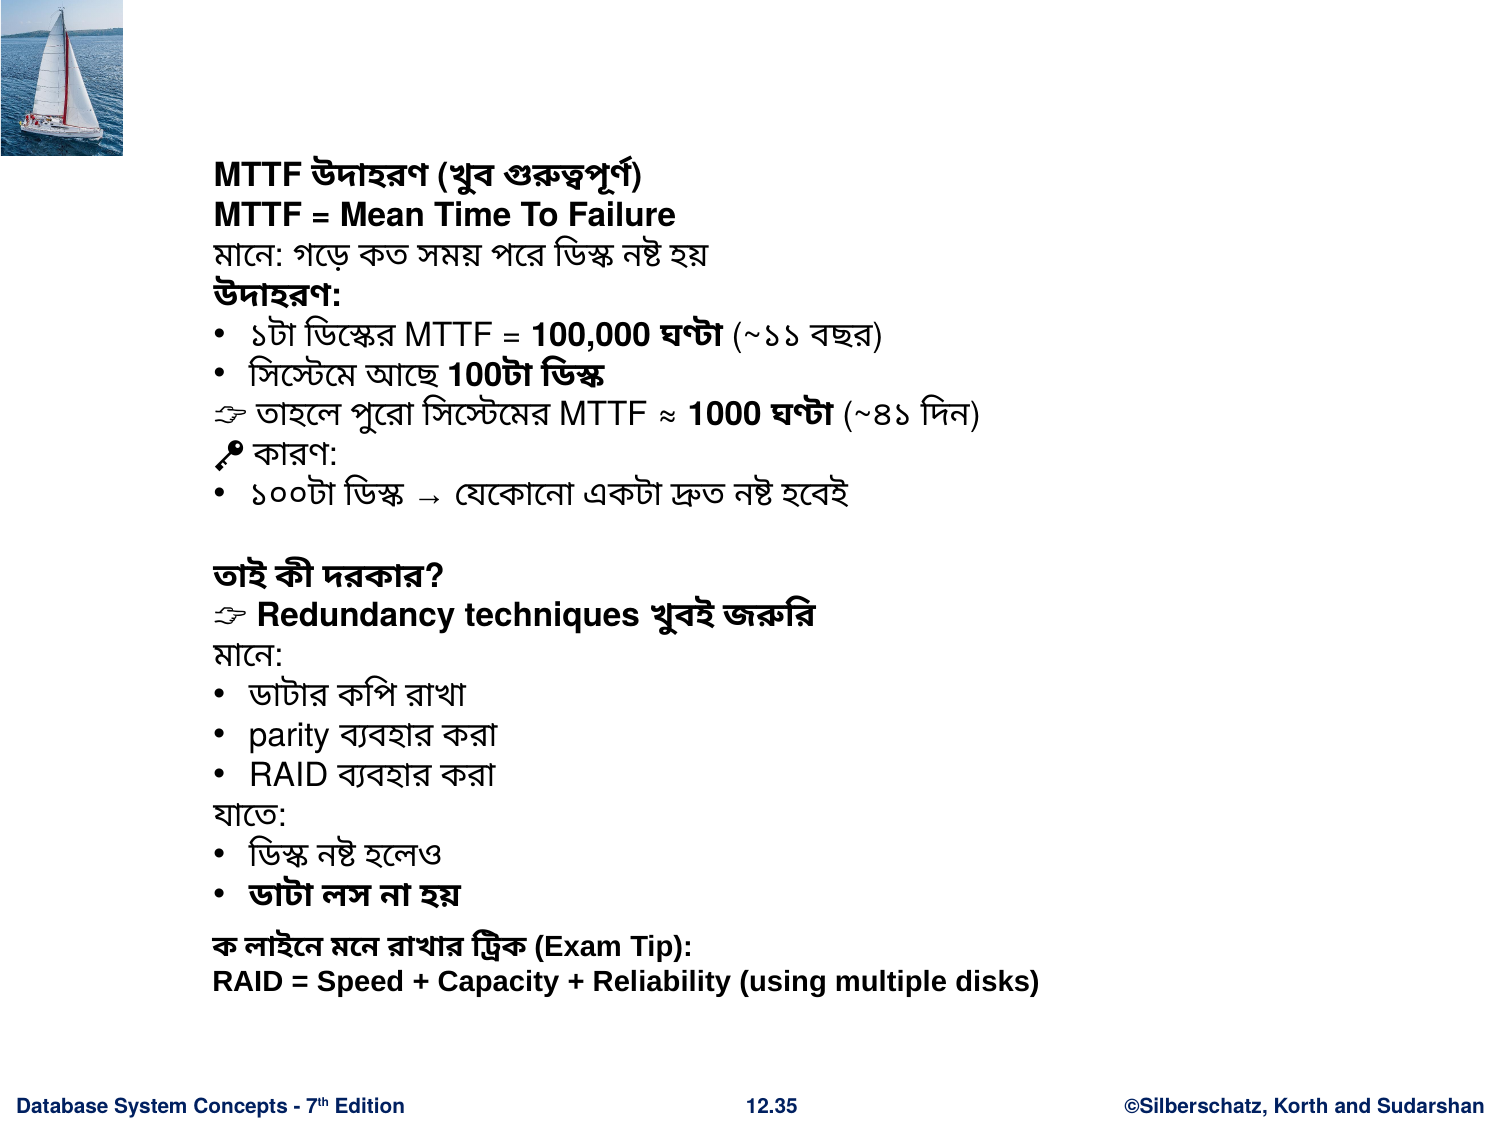

MTTF উদাহরণ (খুব গুরুত্বপূর্ণ)
MTTF = Mean Time To Failure
মানে: গড়ে কত সময় পরে ডিস্ক নষ্ট হয়
উদাহরণ:
১টা ডিস্কের MTTF = 100,000 ঘণ্টা (~১১ বছর)
সিস্টেমে আছে 100টা ডিস্ক
👉 তাহলে পুরো সিস্টেমের MTTF ≈ 1000 ঘণ্টা (~৪১ দিন)
🔑 কারণ:
১০০টা ডিস্ক → যেকোনো একটা দ্রুত নষ্ট হবেই
তাই কী দরকার?
👉 Redundancy techniques খুবই জরুরি
মানে:
ডাটার কপি রাখা
parity ব্যবহার করা
RAID ব্যবহার করা
যাতে:
ডিস্ক নষ্ট হলেও
ডাটা লস না হয়
ক লাইনে মনে রাখার ট্রিক (Exam Tip):
RAID = Speed + Capacity + Reliability (using multiple disks)